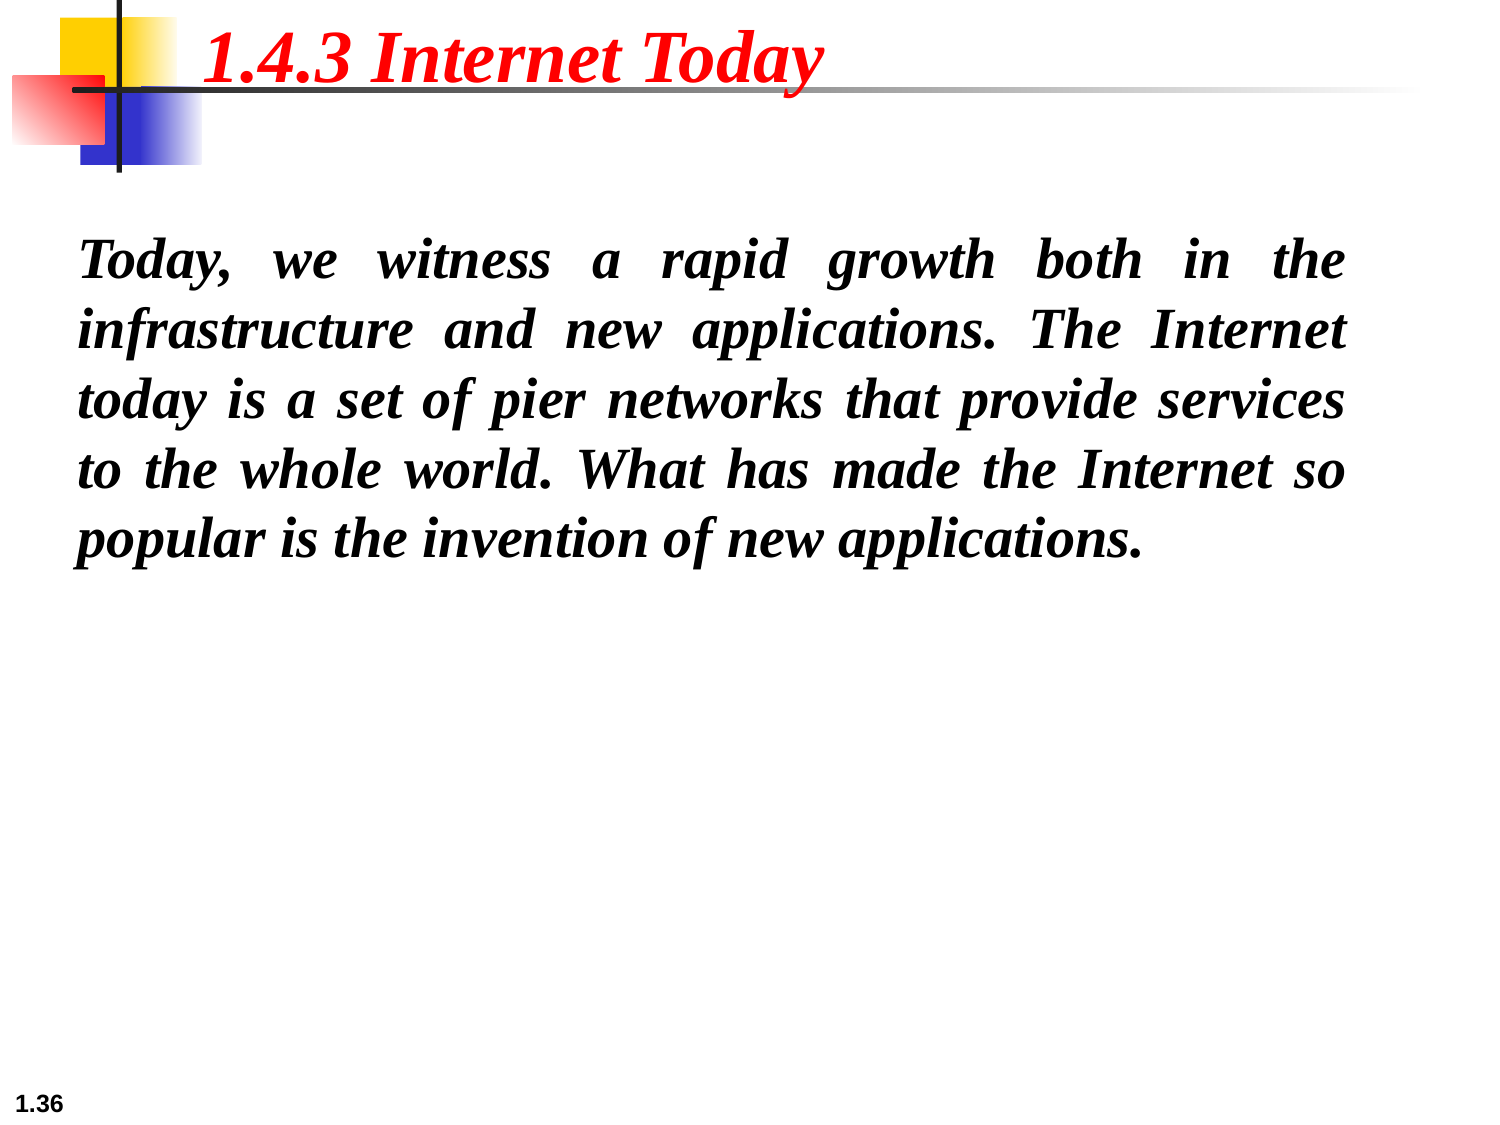

1.4.3 Internet Today

Today, we witness a rapid growth both in the infrastructure and new applications. The Internet today is a set of pier networks that provide services to the whole world. What has made the Internet so popular is the invention of new applications.
1.36